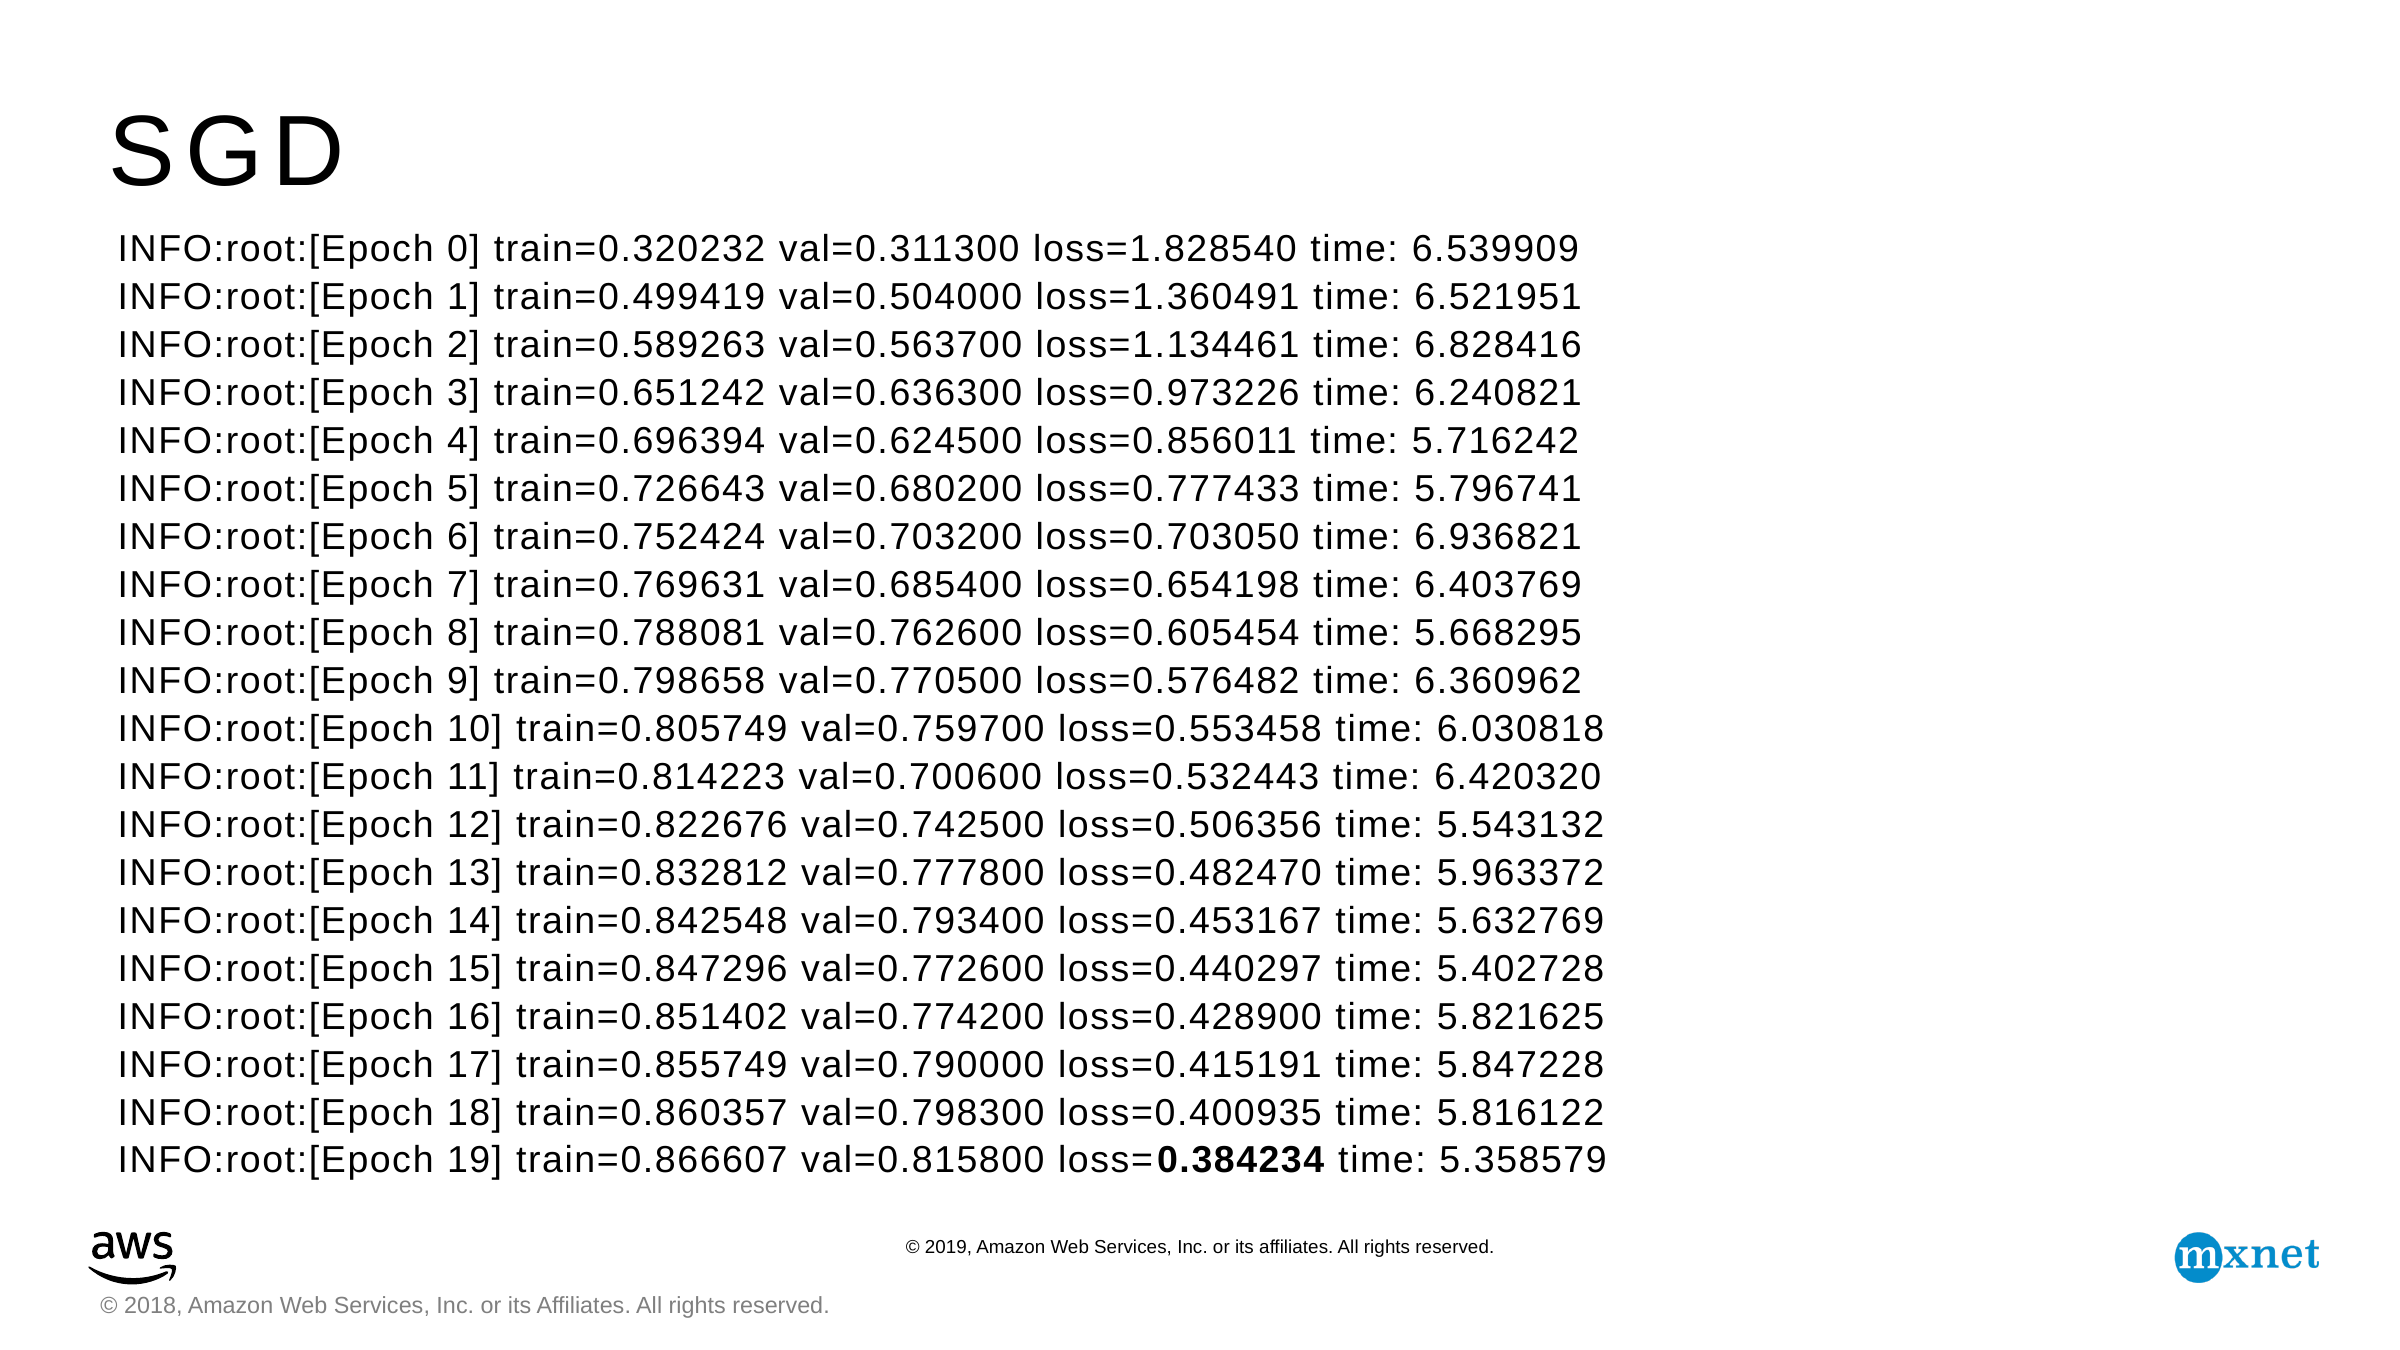

# SGD
INFO:root:[Epoch 0] train=0.320232 val=0.311300 loss=1.828540 time: 6.539909
INFO:root:[Epoch 1] train=0.499419 val=0.504000 loss=1.360491 time: 6.521951
INFO:root:[Epoch 2] train=0.589263 val=0.563700 loss=1.134461 time: 6.828416
INFO:root:[Epoch 3] train=0.651242 val=0.636300 loss=0.973226 time: 6.240821
INFO:root:[Epoch 4] train=0.696394 val=0.624500 loss=0.856011 time: 5.716242
INFO:root:[Epoch 5] train=0.726643 val=0.680200 loss=0.777433 time: 5.796741
INFO:root:[Epoch 6] train=0.752424 val=0.703200 loss=0.703050 time: 6.936821
INFO:root:[Epoch 7] train=0.769631 val=0.685400 loss=0.654198 time: 6.403769
INFO:root:[Epoch 8] train=0.788081 val=0.762600 loss=0.605454 time: 5.668295
INFO:root:[Epoch 9] train=0.798658 val=0.770500 loss=0.576482 time: 6.360962
INFO:root:[Epoch 10] train=0.805749 val=0.759700 loss=0.553458 time: 6.030818
INFO:root:[Epoch 11] train=0.814223 val=0.700600 loss=0.532443 time: 6.420320
INFO:root:[Epoch 12] train=0.822676 val=0.742500 loss=0.506356 time: 5.543132
INFO:root:[Epoch 13] train=0.832812 val=0.777800 loss=0.482470 time: 5.963372
INFO:root:[Epoch 14] train=0.842548 val=0.793400 loss=0.453167 time: 5.632769
INFO:root:[Epoch 15] train=0.847296 val=0.772600 loss=0.440297 time: 5.402728
INFO:root:[Epoch 16] train=0.851402 val=0.774200 loss=0.428900 time: 5.821625
INFO:root:[Epoch 17] train=0.855749 val=0.790000 loss=0.415191 time: 5.847228
INFO:root:[Epoch 18] train=0.860357 val=0.798300 loss=0.400935 time: 5.816122
INFO:root:[Epoch 19] train=0.866607 val=0.815800 loss=0.384234 time: 5.358579